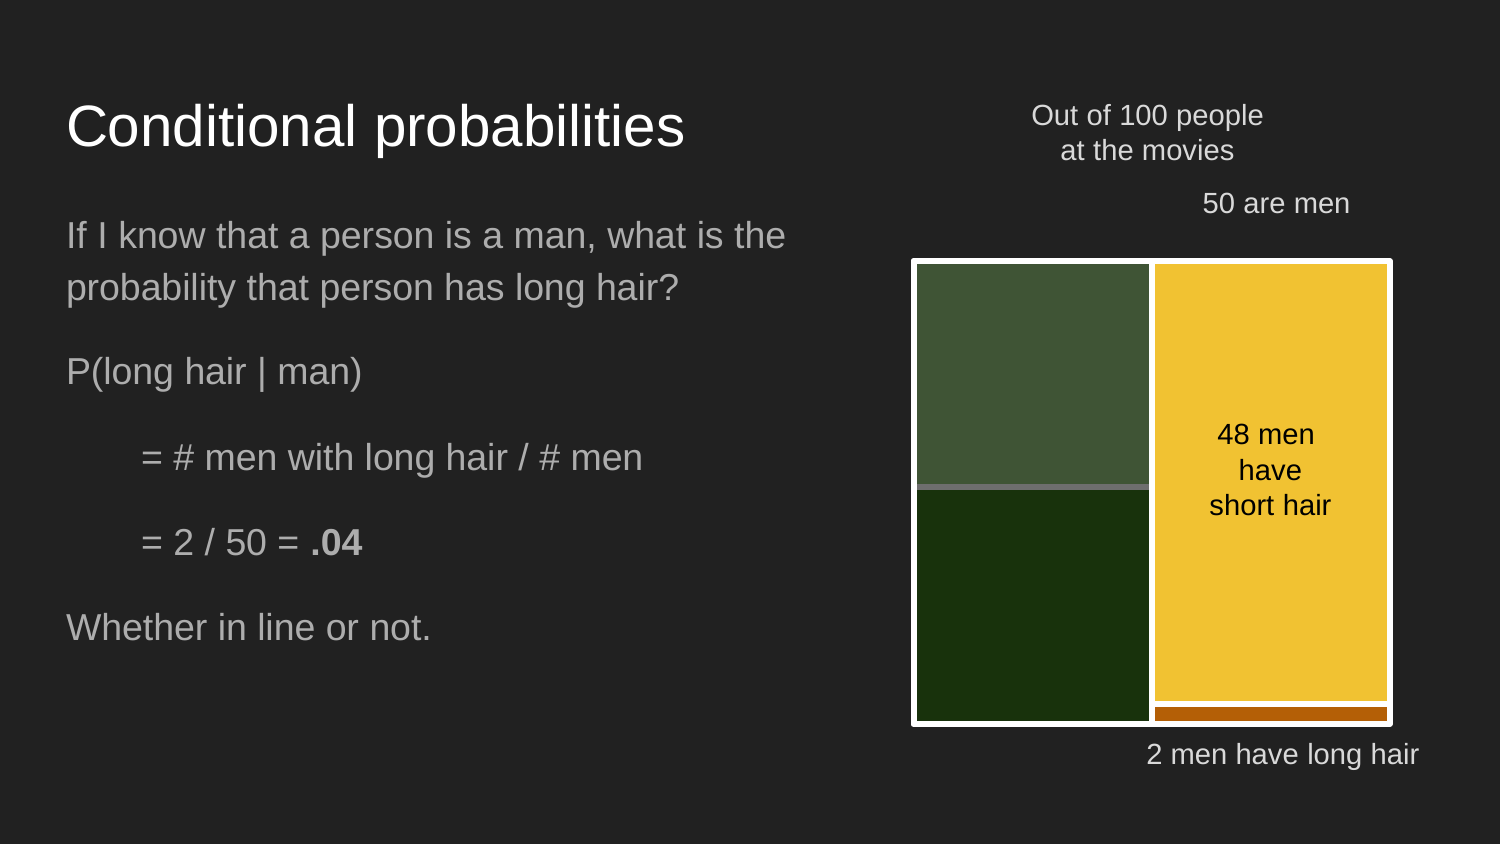

# Conditional probabilities
Out of 100 people at the movies
50 are men
If I know that a person is a man, what is the probability that person has long hair?
P(long hair | man)
= # men with long hair / # men
= 2 / 50 = .04
Whether in line or not.

48 men
have
short hair

2 men have long hair